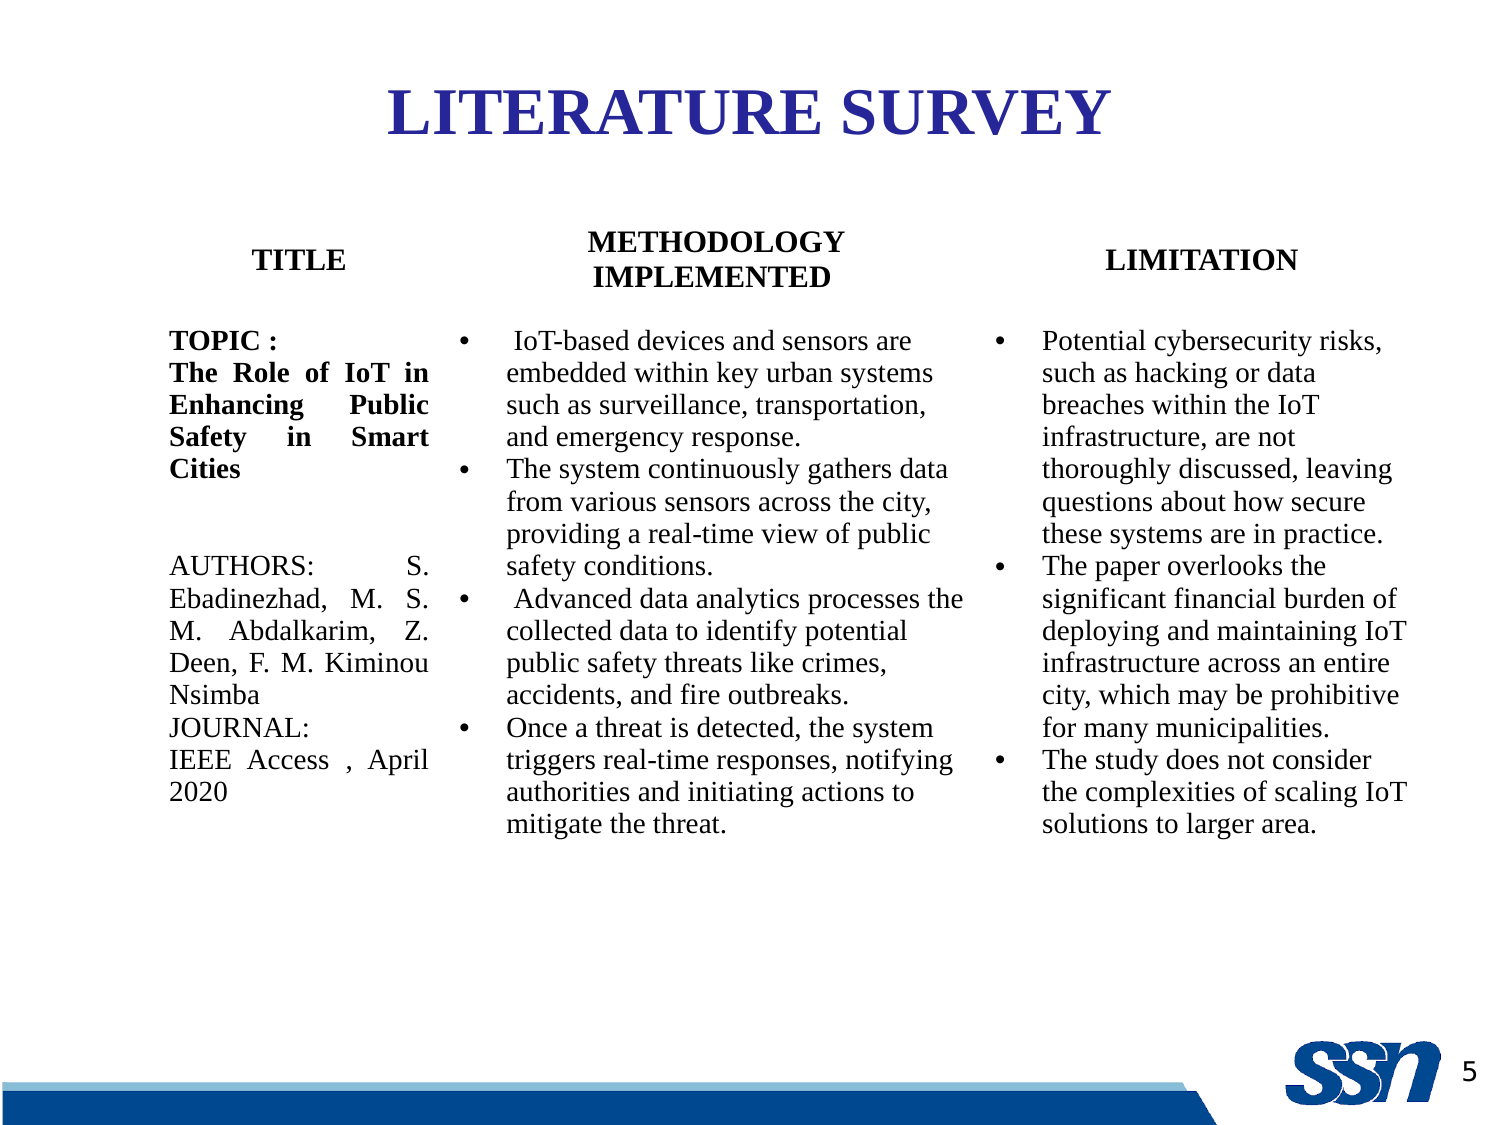

# LITERATURE SURVEY
| TITLE | METHODOLOGY IMPLEMENTED | LIMITATION |
| --- | --- | --- |
| TOPIC : The Role of IoT in Enhancing Public Safety in Smart Cities AUTHORS: S. Ebadinezhad, M. S. M. Abdalkarim, Z. Deen, F. M. Kiminou Nsimba JOURNAL: IEEE Access , April 2020 | IoT-based devices and sensors are embedded within key urban systems such as surveillance, transportation, and emergency response. The system continuously gathers data from various sensors across the city, providing a real-time view of public safety conditions. Advanced data analytics processes the collected data to identify potential public safety threats like crimes, accidents, and fire outbreaks. Once a threat is detected, the system triggers real-time responses, notifying authorities and initiating actions to mitigate the threat. | Potential cybersecurity risks, such as hacking or data breaches within the IoT infrastructure, are not thoroughly discussed, leaving questions about how secure these systems are in practice. The paper overlooks the significant financial burden of deploying and maintaining IoT infrastructure across an entire city, which may be prohibitive for many municipalities. The study does not consider the complexities of scaling IoT solutions to larger area. |
5